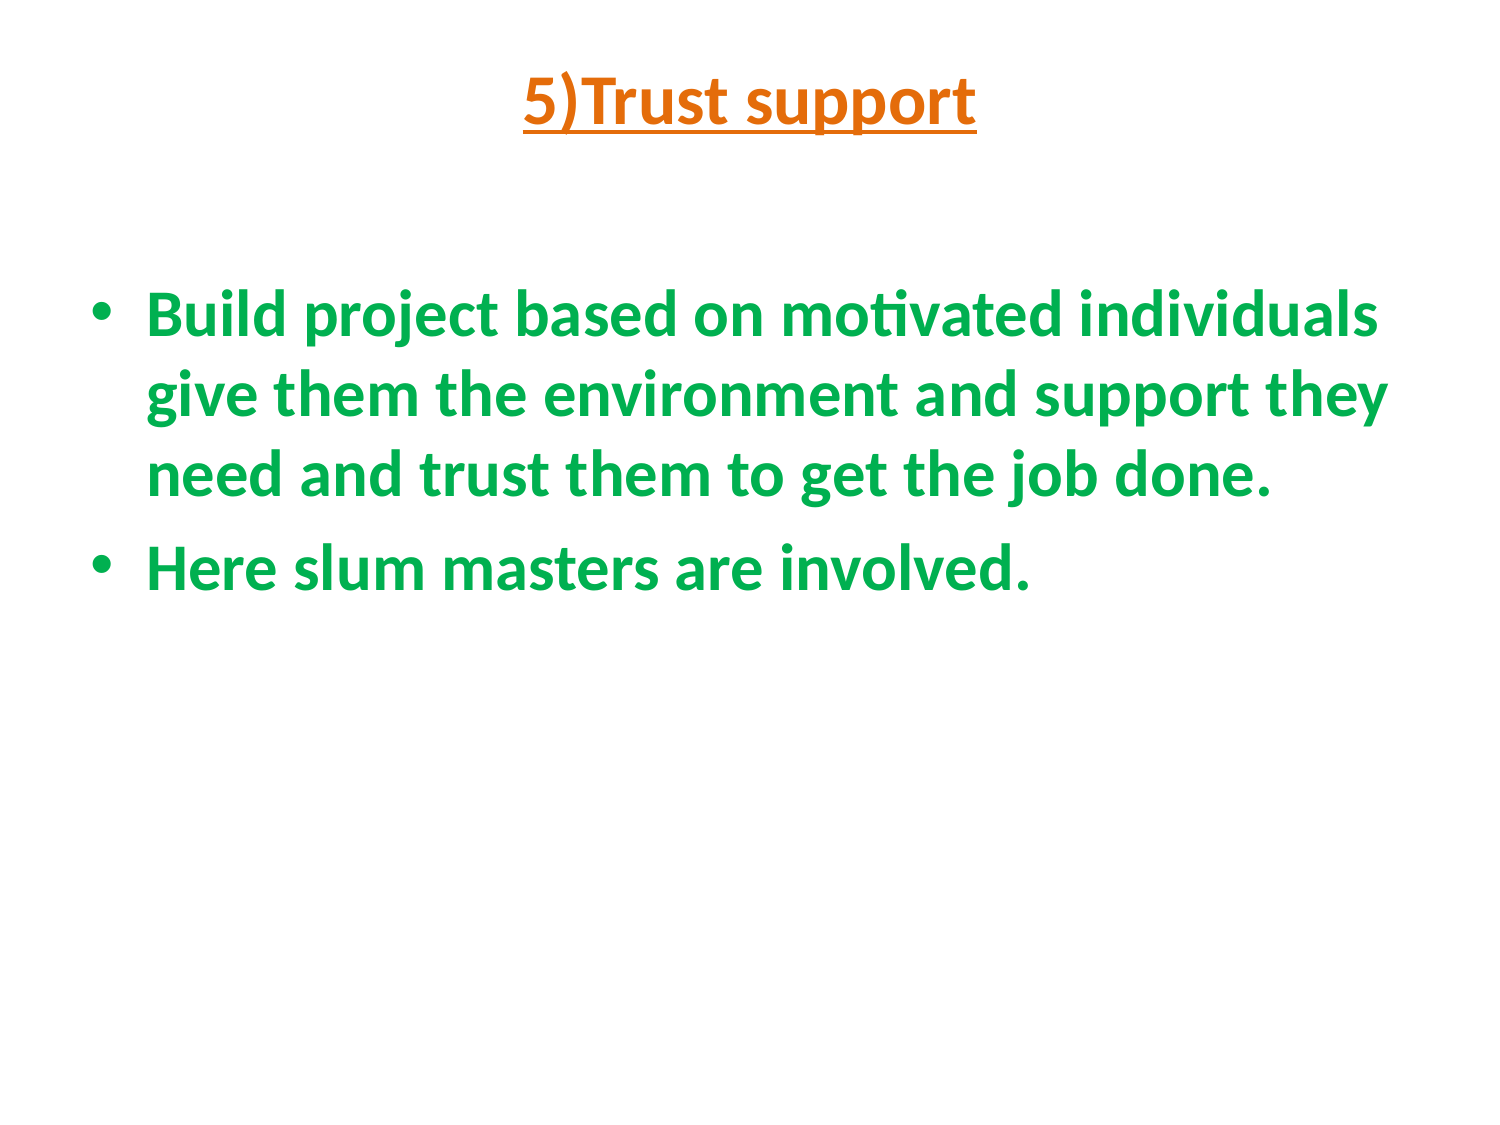

# 5)Trust support
Build project based on motivated individuals give them the environment and support they need and trust them to get the job done.
Here slum masters are involved.